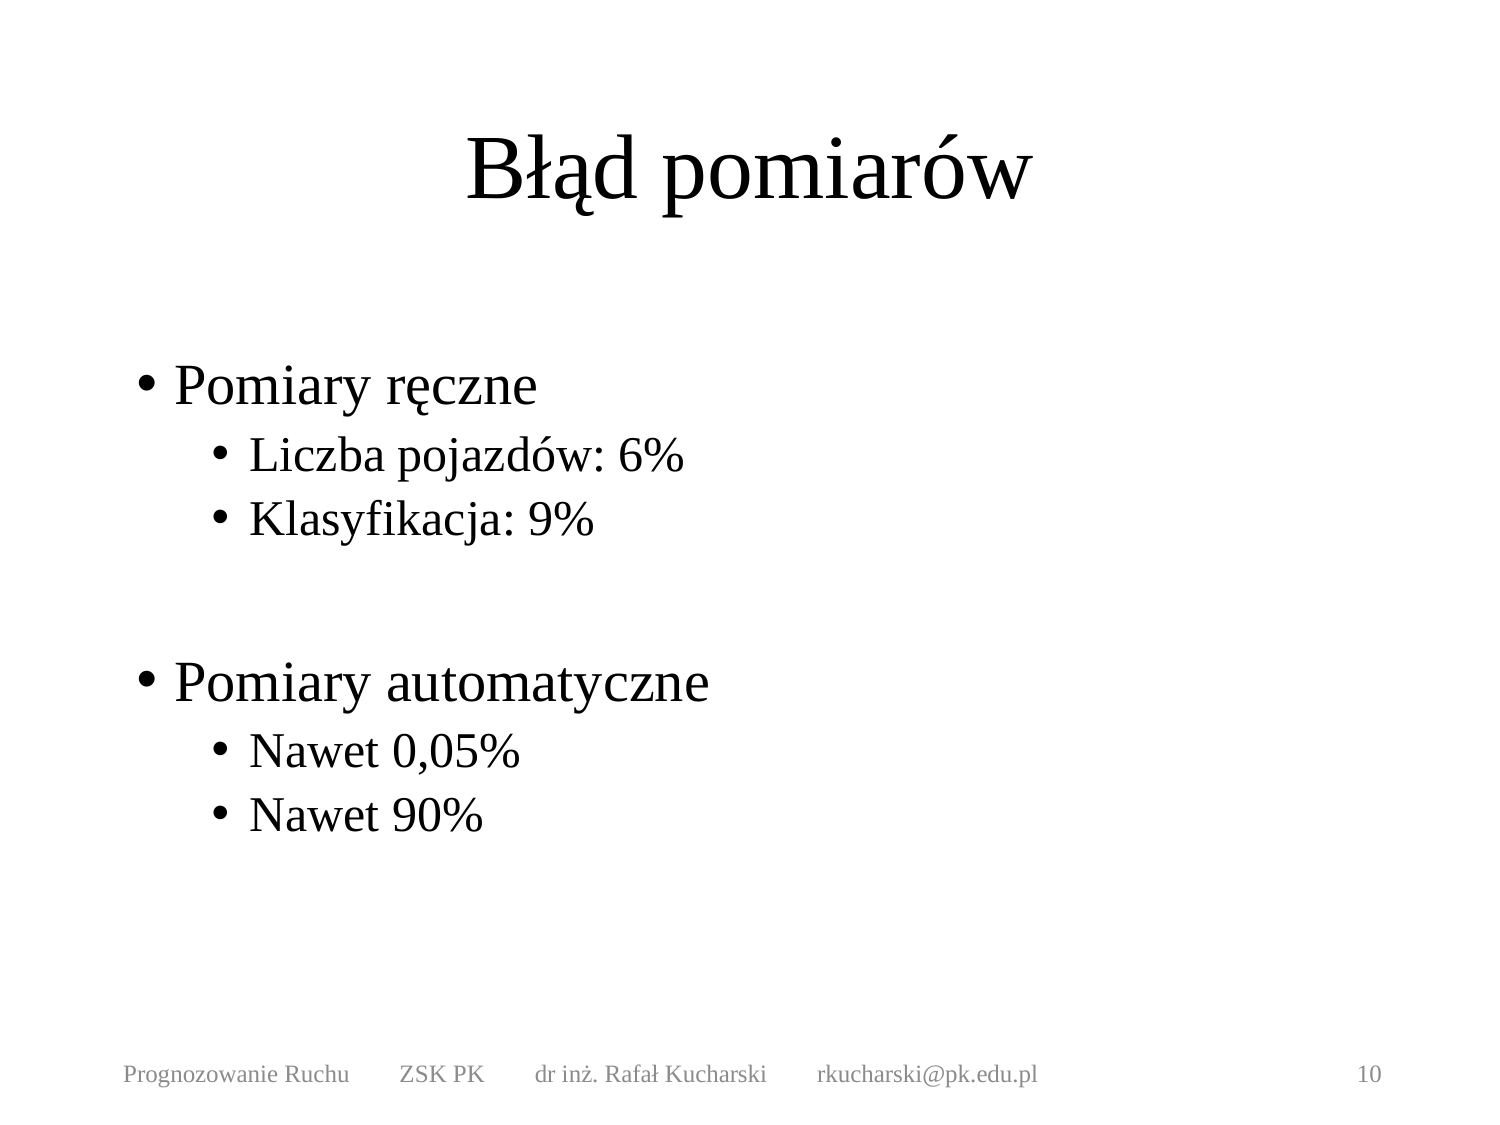

# Błąd pomiarów
Pomiary ręczne
Liczba pojazdów: 6%
Klasyfikacja: 9%

Pomiary automatyczne
Nawet 0,05%
Nawet 90%
Prognozowanie Ruchu        ZSK PK        dr inż. Rafał Kucharski        rkucharski@pk.edu.pl
10